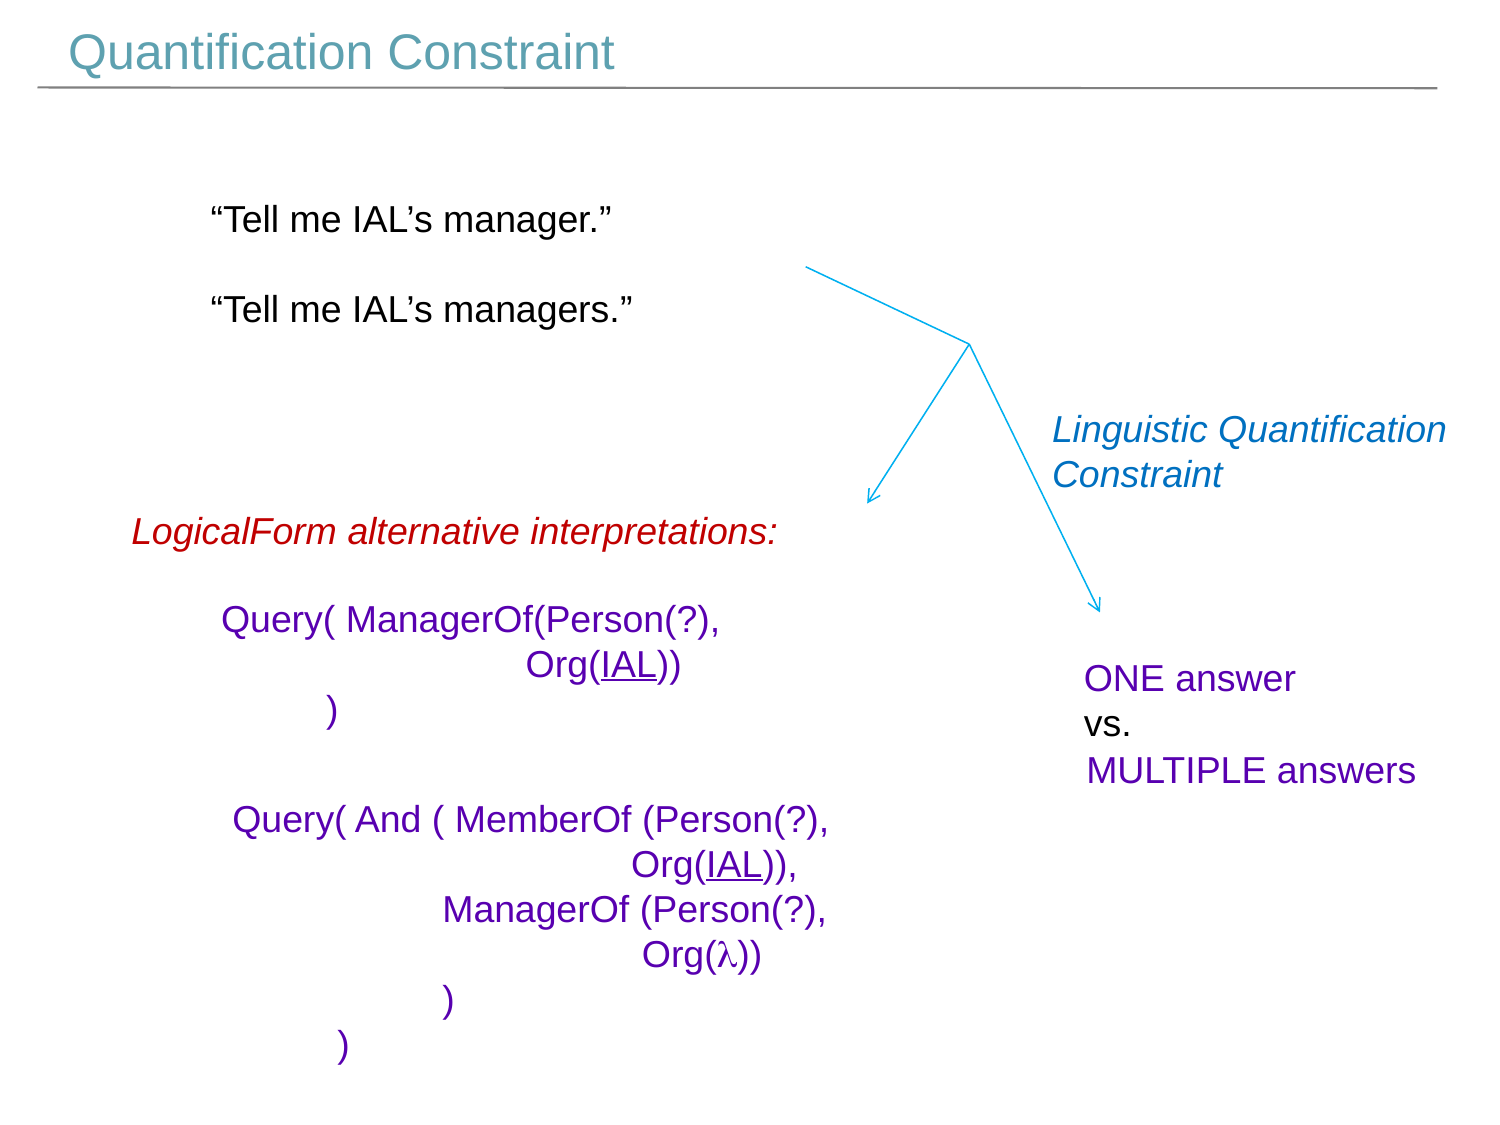

Quantification Constraint
“Tell me IAL’s manager.”

“Tell me IAL’s managers.”
LogicalForm alternative interpretations:
Query( ManagerOf(Person(?),
                             Org(IAL))
          )
Query( And ( MemberOf (Person(?),
                                      Org(IAL)),
                    ManagerOf (Person(?),
                                       Org(λ))
                    )
          )
Linguistic Quantification
Constraint
ONE answer
vs.
MULTIPLE answers